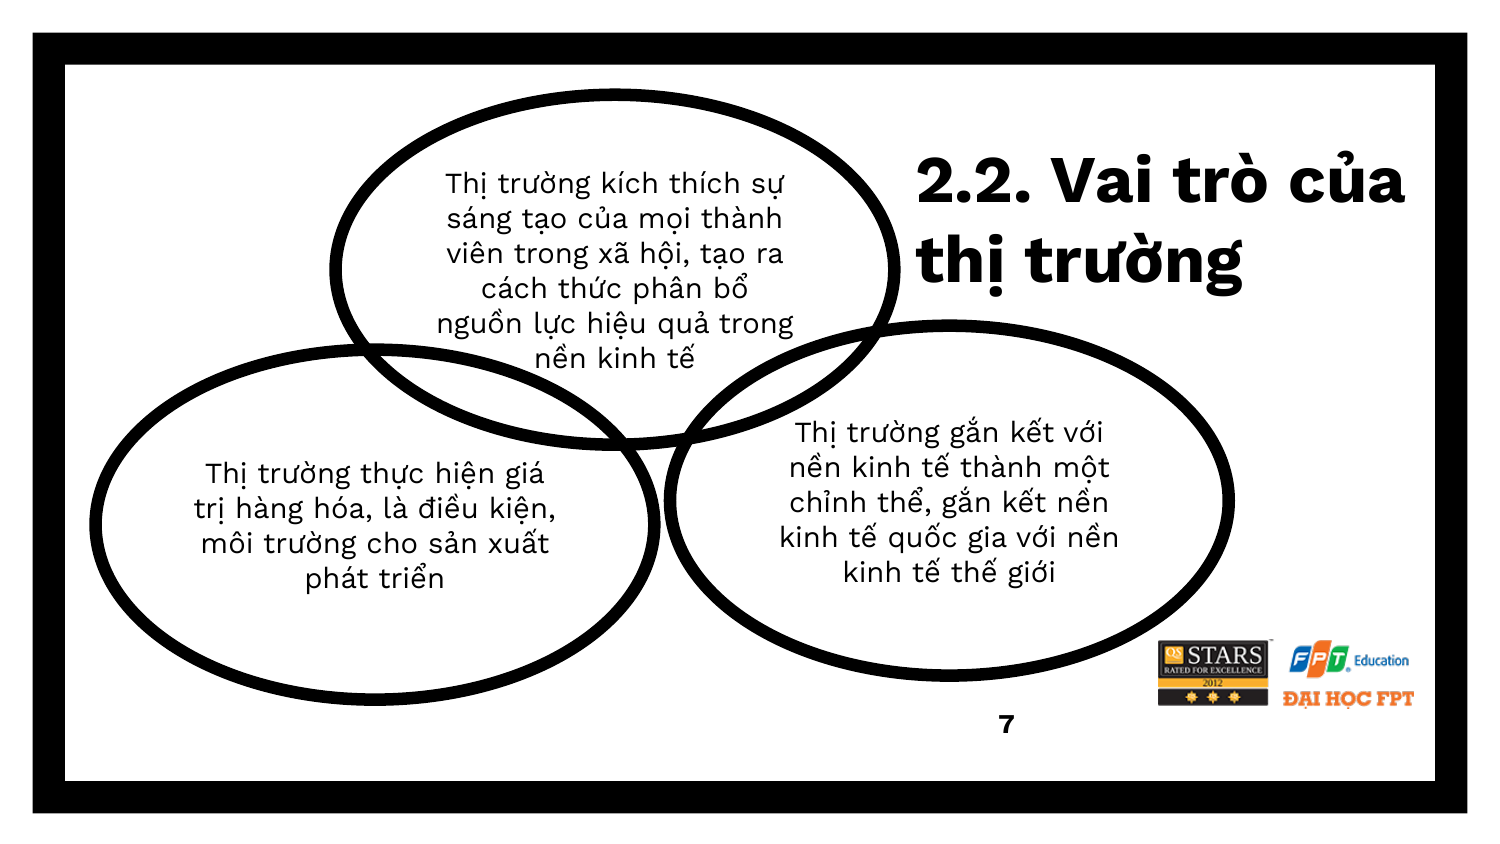

# 2.2. Vai trò của thị trường
Thị trường kích thích sự sáng tạo của mọi thành viên trong xã hội, tạo ra cách thức phân bổ nguồn lực hiệu quả trong nền kinh tế
Thị trường gắn kết với nền kinh tế thành một chỉnh thể, gắn kết nền kinh tế quốc gia với nền kinh tế thế giới
Thị trường thực hiện giá trị hàng hóa, là điều kiện, môi trường cho sản xuất phát triển
7